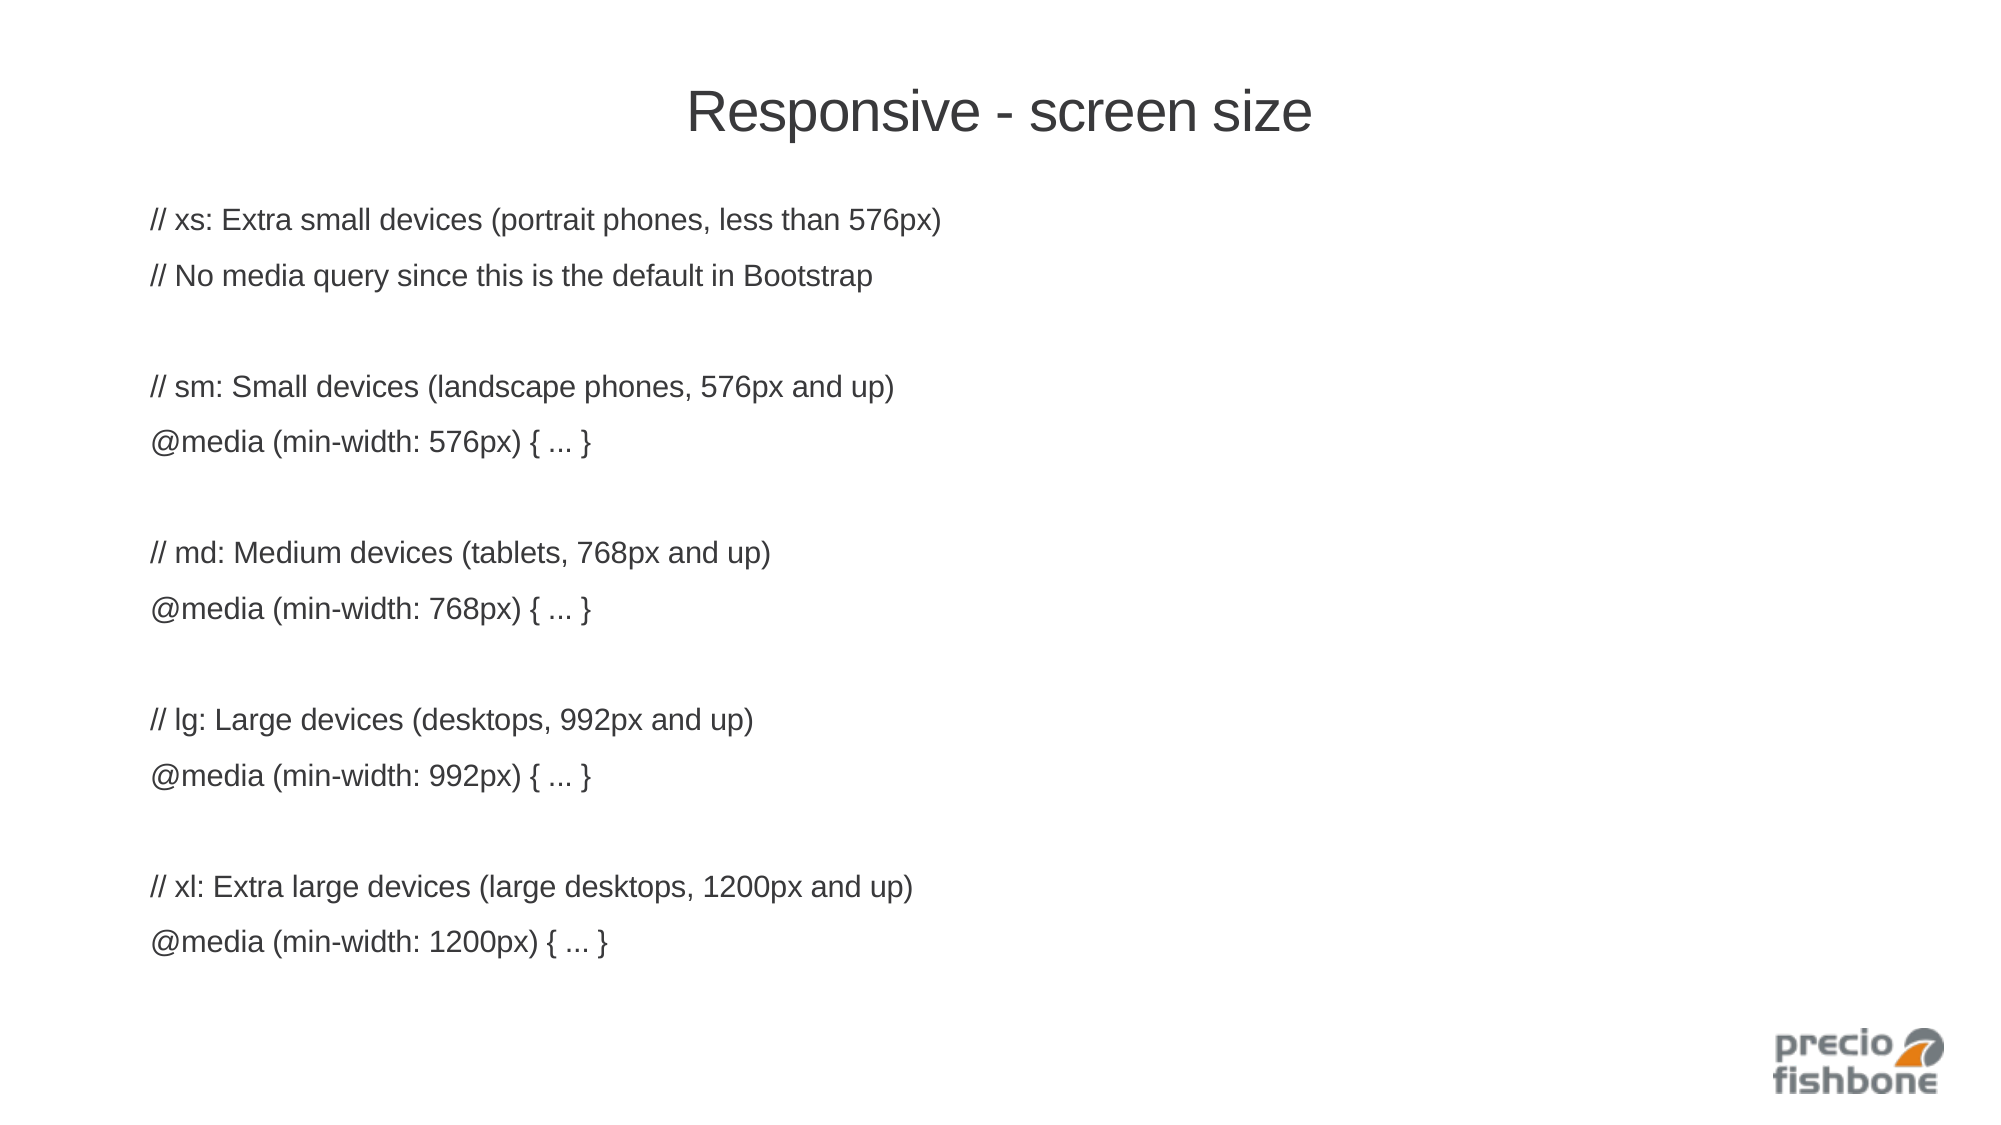

# Responsive - screen size
// xs: Extra small devices (portrait phones, less than 576px)
// No media query since this is the default in Bootstrap

// sm: Small devices (landscape phones, 576px and up)
@media (min-width: 576px) { ... }

// md: Medium devices (tablets, 768px and up)
@media (min-width: 768px) { ... }

// lg: Large devices (desktops, 992px and up)
@media (min-width: 992px) { ... }

// xl: Extra large devices (large desktops, 1200px and up)
@media (min-width: 1200px) { ... }